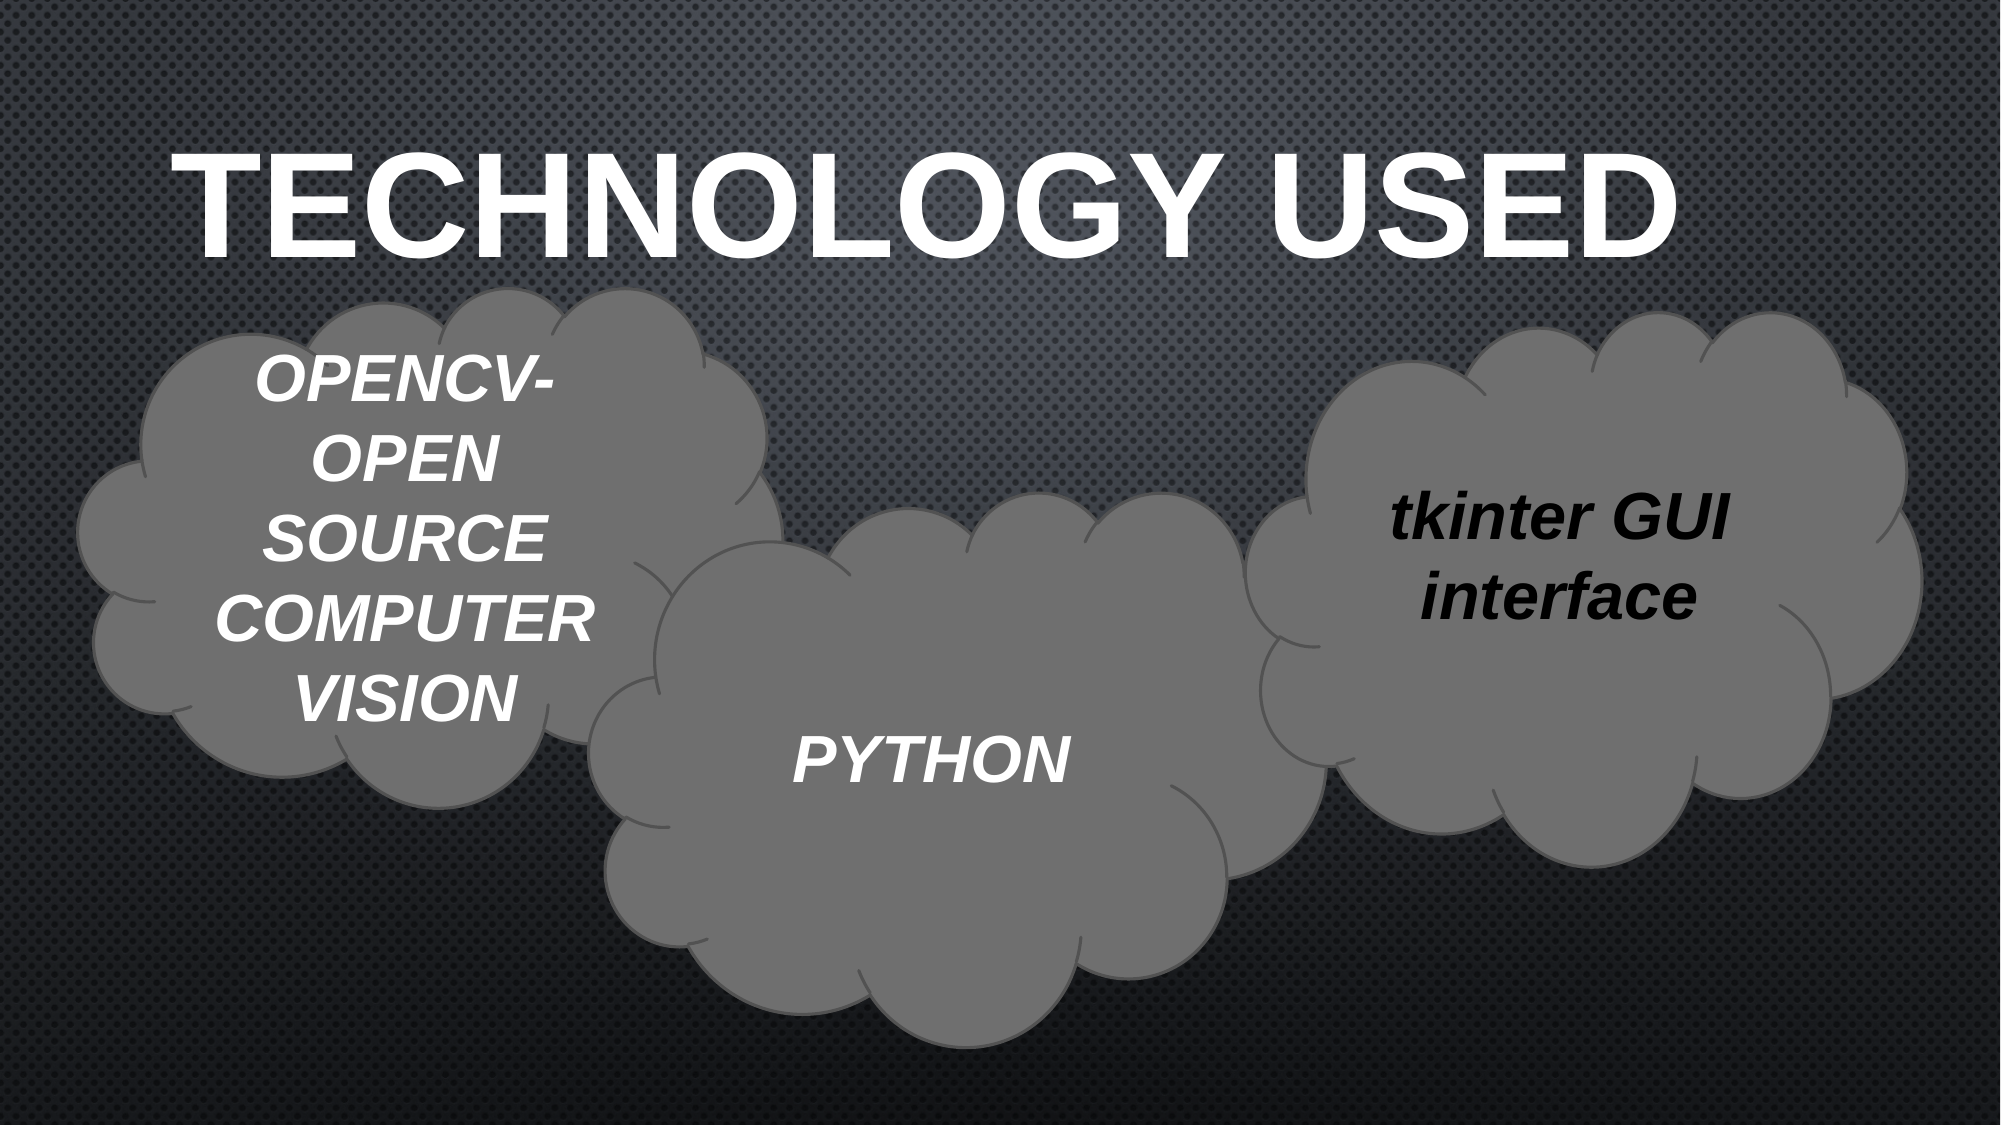

Technology used
OPENCV-OPEN SOURCE
COMPUTER VISION
tkinter GUI interface

#
PYTHON